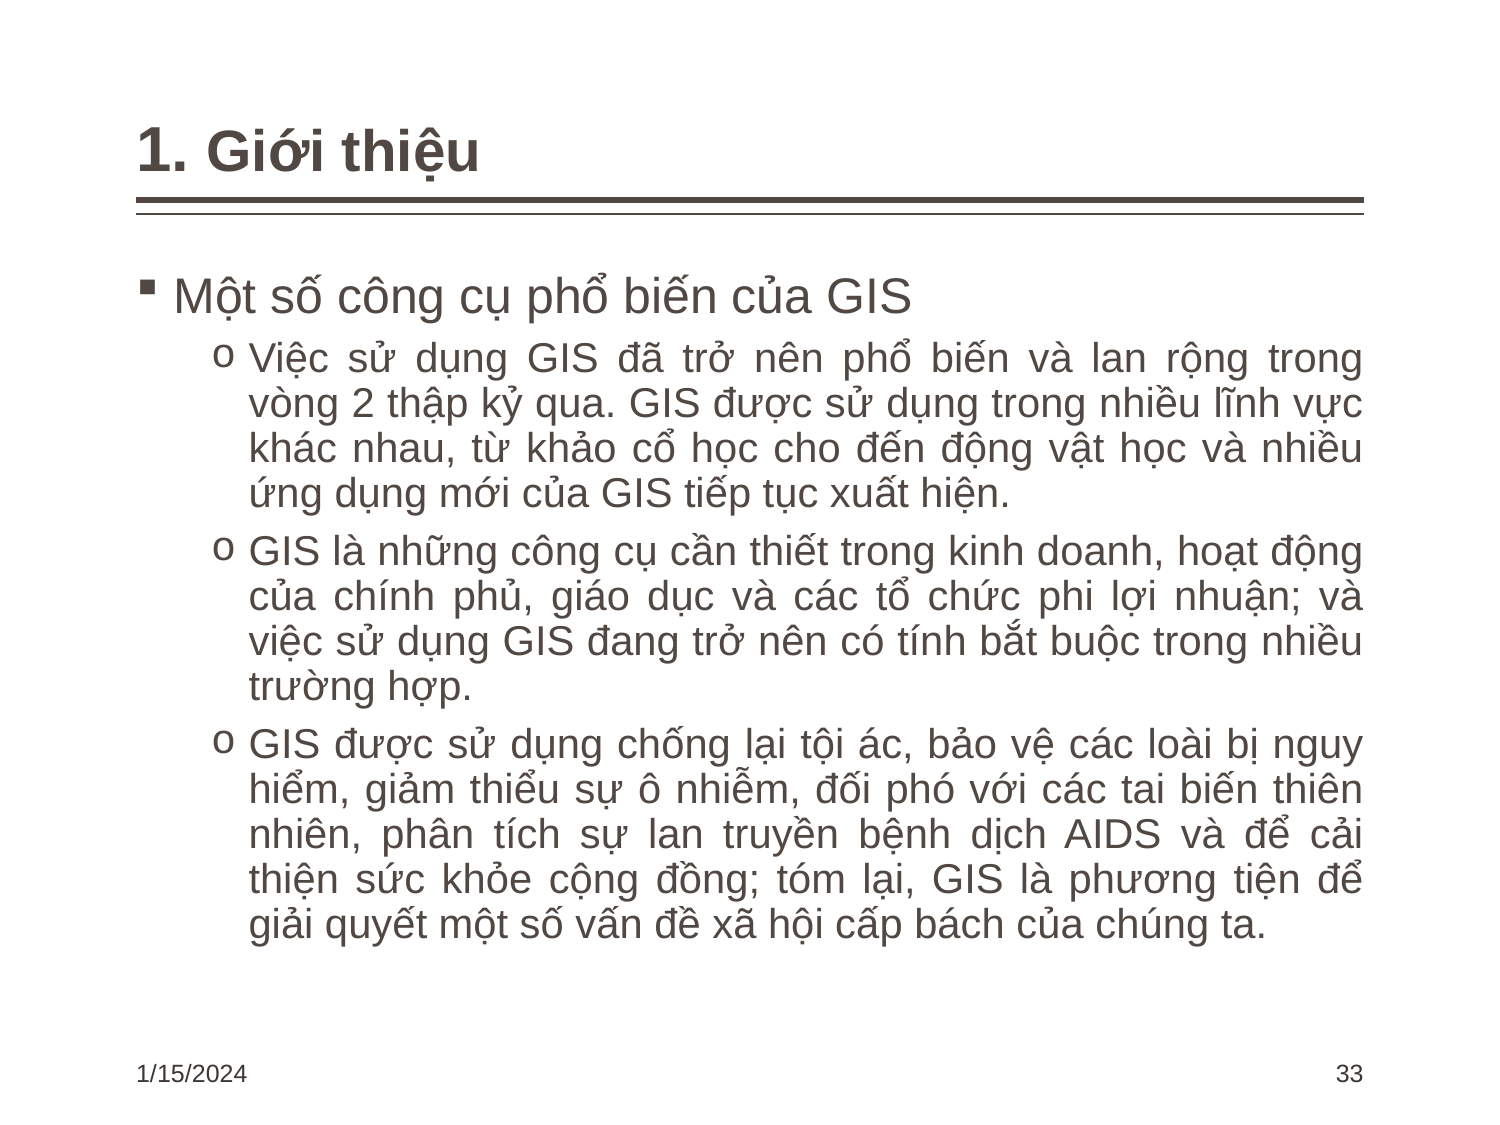

# 1. Giới thiệu
Một số công cụ phổ biến của GIS
Việc sử dụng GIS đã trở nên phổ biến và lan rộng trong vòng 2 thập kỷ qua. GIS được sử dụng trong nhiều lĩnh vực khác nhau, từ khảo cổ học cho đến động vật học và nhiều ứng dụng mới của GIS tiếp tục xuất hiện.
GIS là những công cụ cần thiết trong kinh doanh, hoạt động của chính phủ, giáo dục và các tổ chức phi lợi nhuận; và việc sử dụng GIS đang trở nên có tính bắt buộc trong nhiều trường hợp.
GIS được sử dụng chống lại tội ác, bảo vệ các loài bị nguy hiểm, giảm thiểu sự ô nhiễm, đối phó với các tai biến thiên nhiên, phân tích sự lan truyền bệnh dịch AIDS và để cải thiện sức khỏe cộng đồng; tóm lại, GIS là phương tiện để giải quyết một số vấn đề xã hội cấp bách của chúng ta.
1/15/2024
33